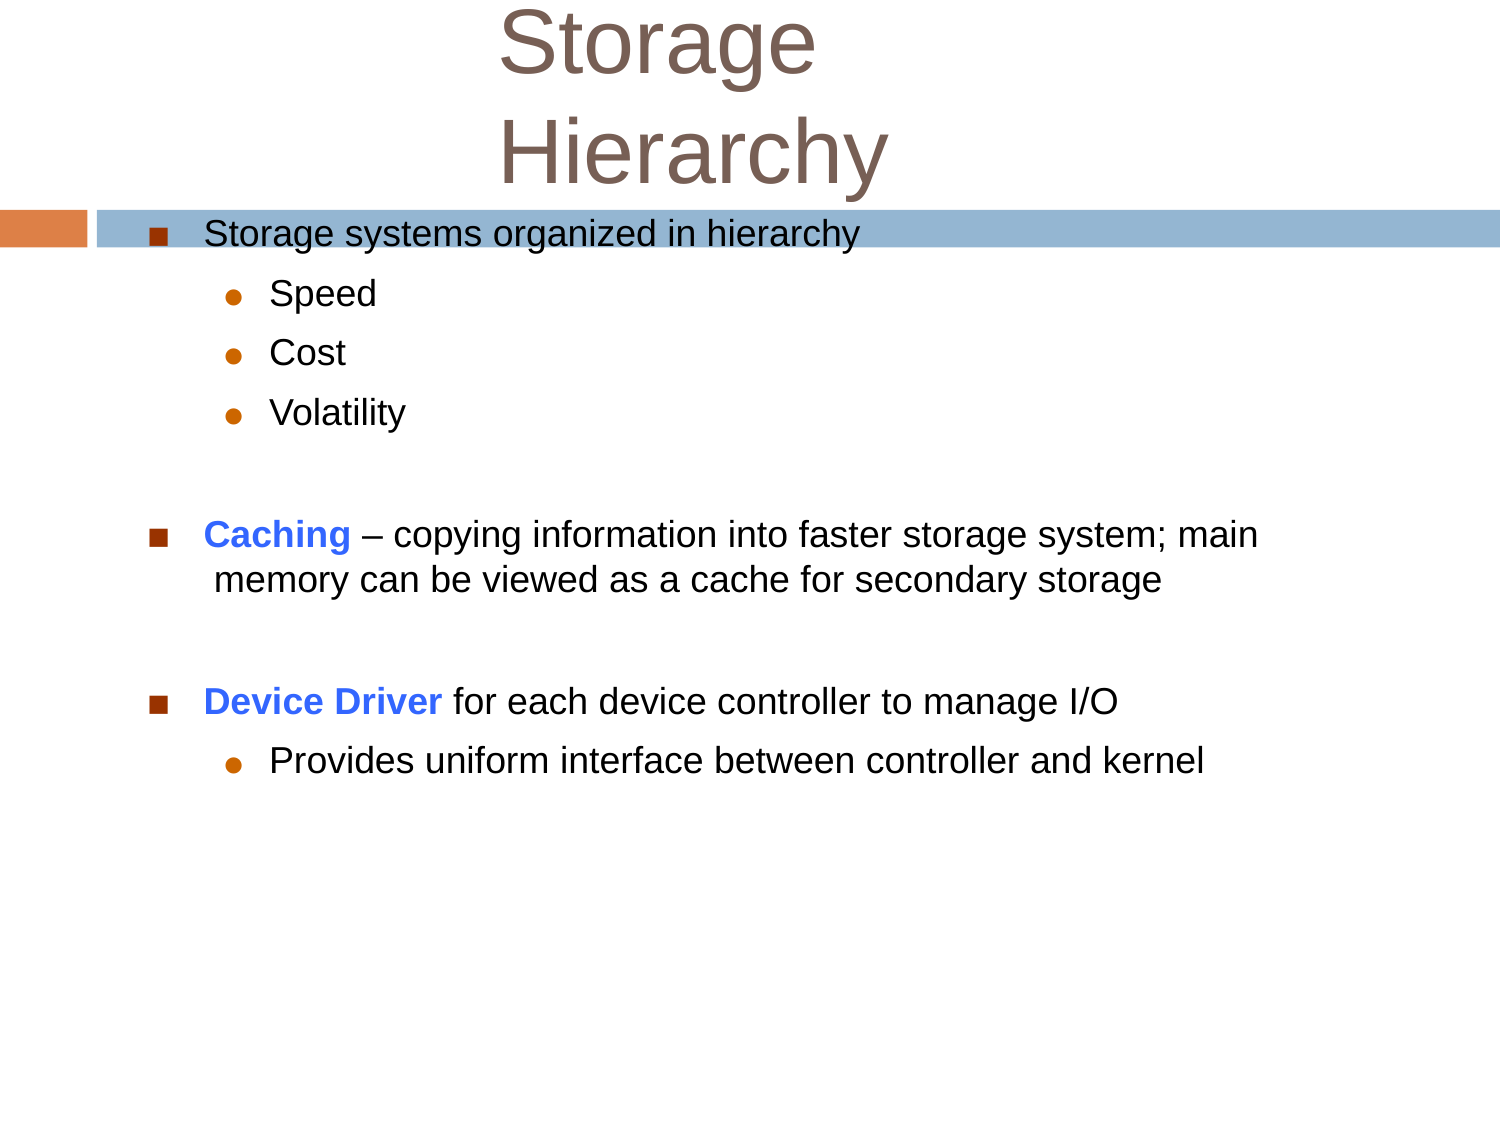

# Storage Hierarchy
Storage systems organized in hierarchy
Speed
Cost
Volatility

Caching – copying information into faster storage system; main  memory can be viewed as a cache for secondary storage

Device Driver for each device controller to manage I/O
Provides uniform interface between controller and kernel